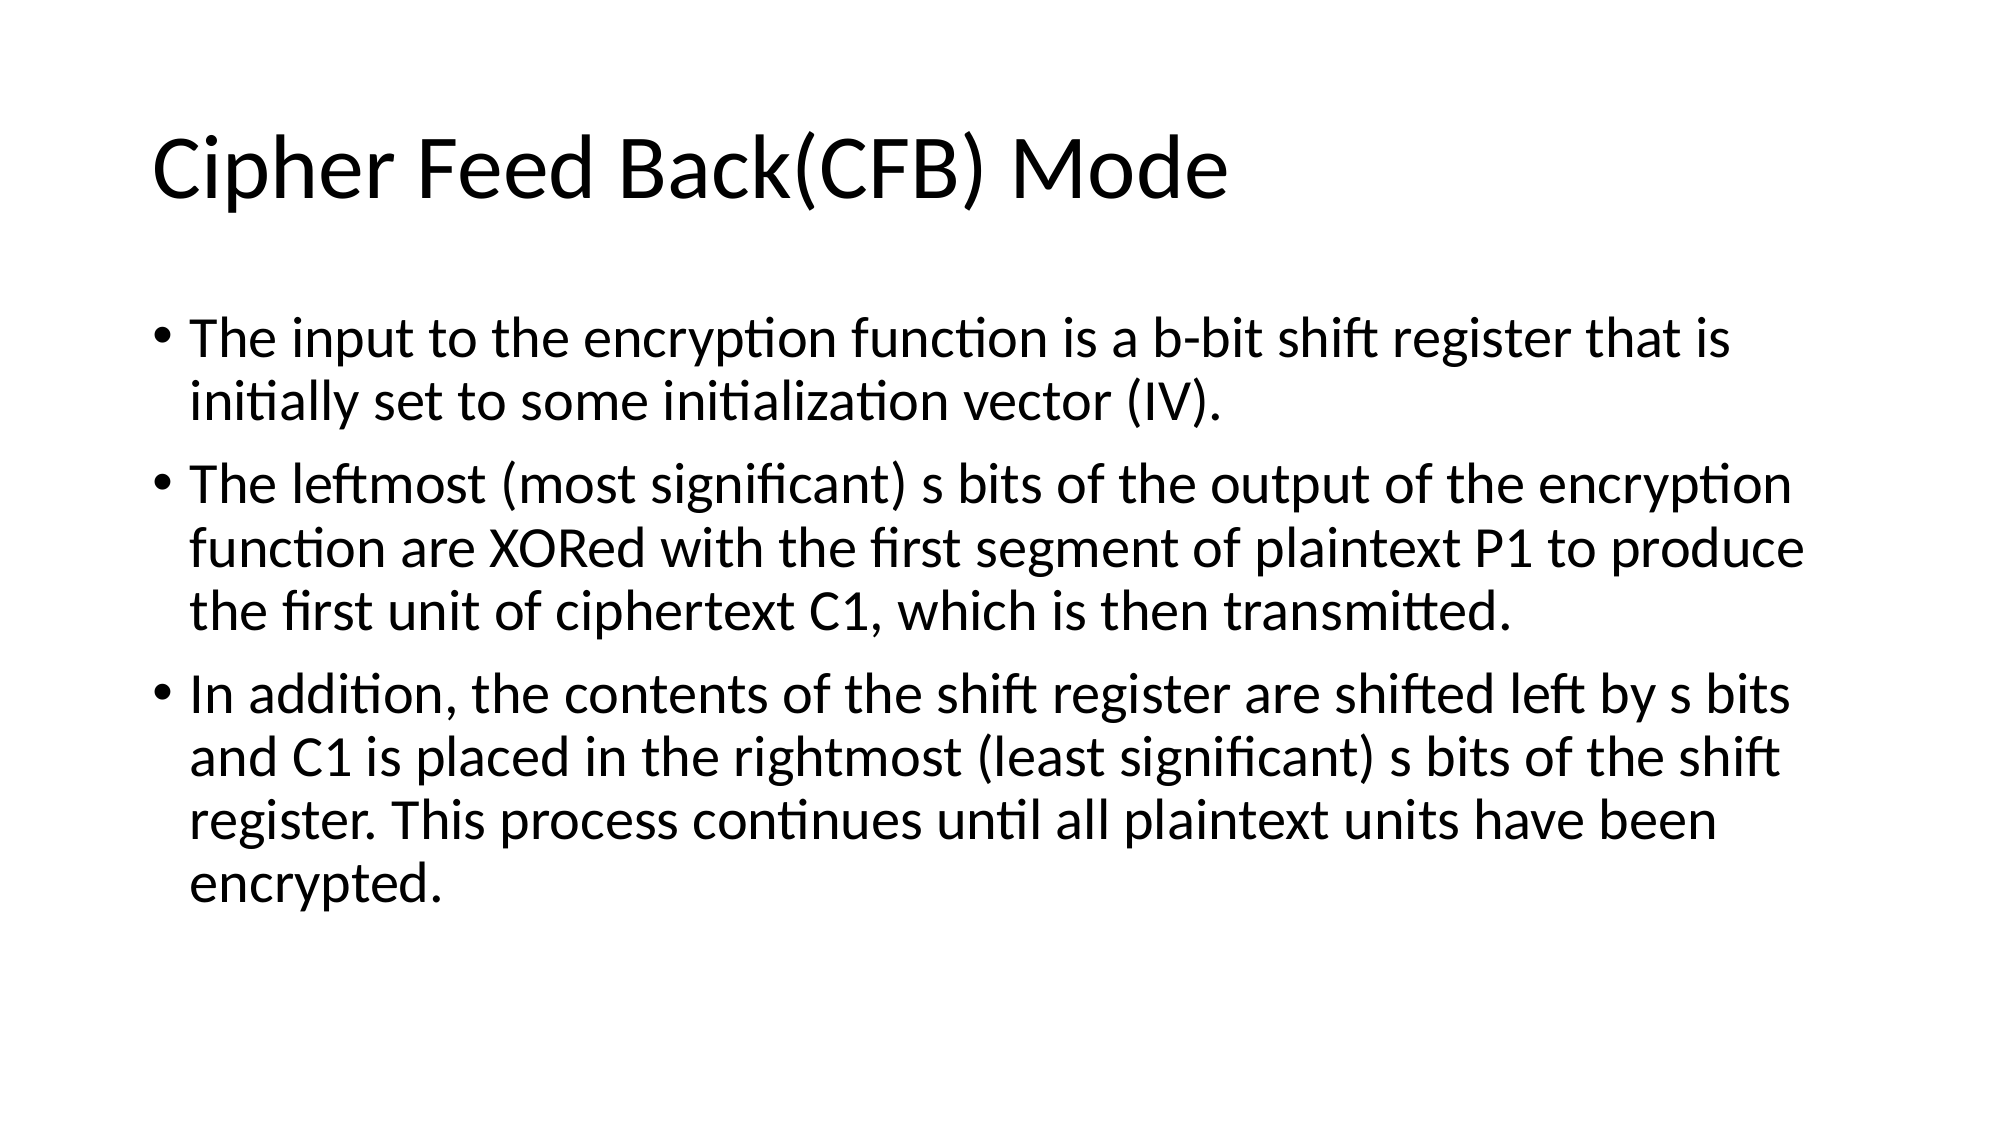

# Cipher Feed Back(CFB) Mode
The input to the encryption function is a b-bit shift register that is initially set to some initialization vector (IV).
The leftmost (most significant) s bits of the output of the encryption  function are XORed with the first segment of plaintext P1 to produce the first unit of ciphertext C1, which is then transmitted.
In addition, the contents of the shift register are shifted left by s bits and C1 is placed in the rightmost (least significant) s bits of the shift register. This process continues until all plaintext units have been encrypted.